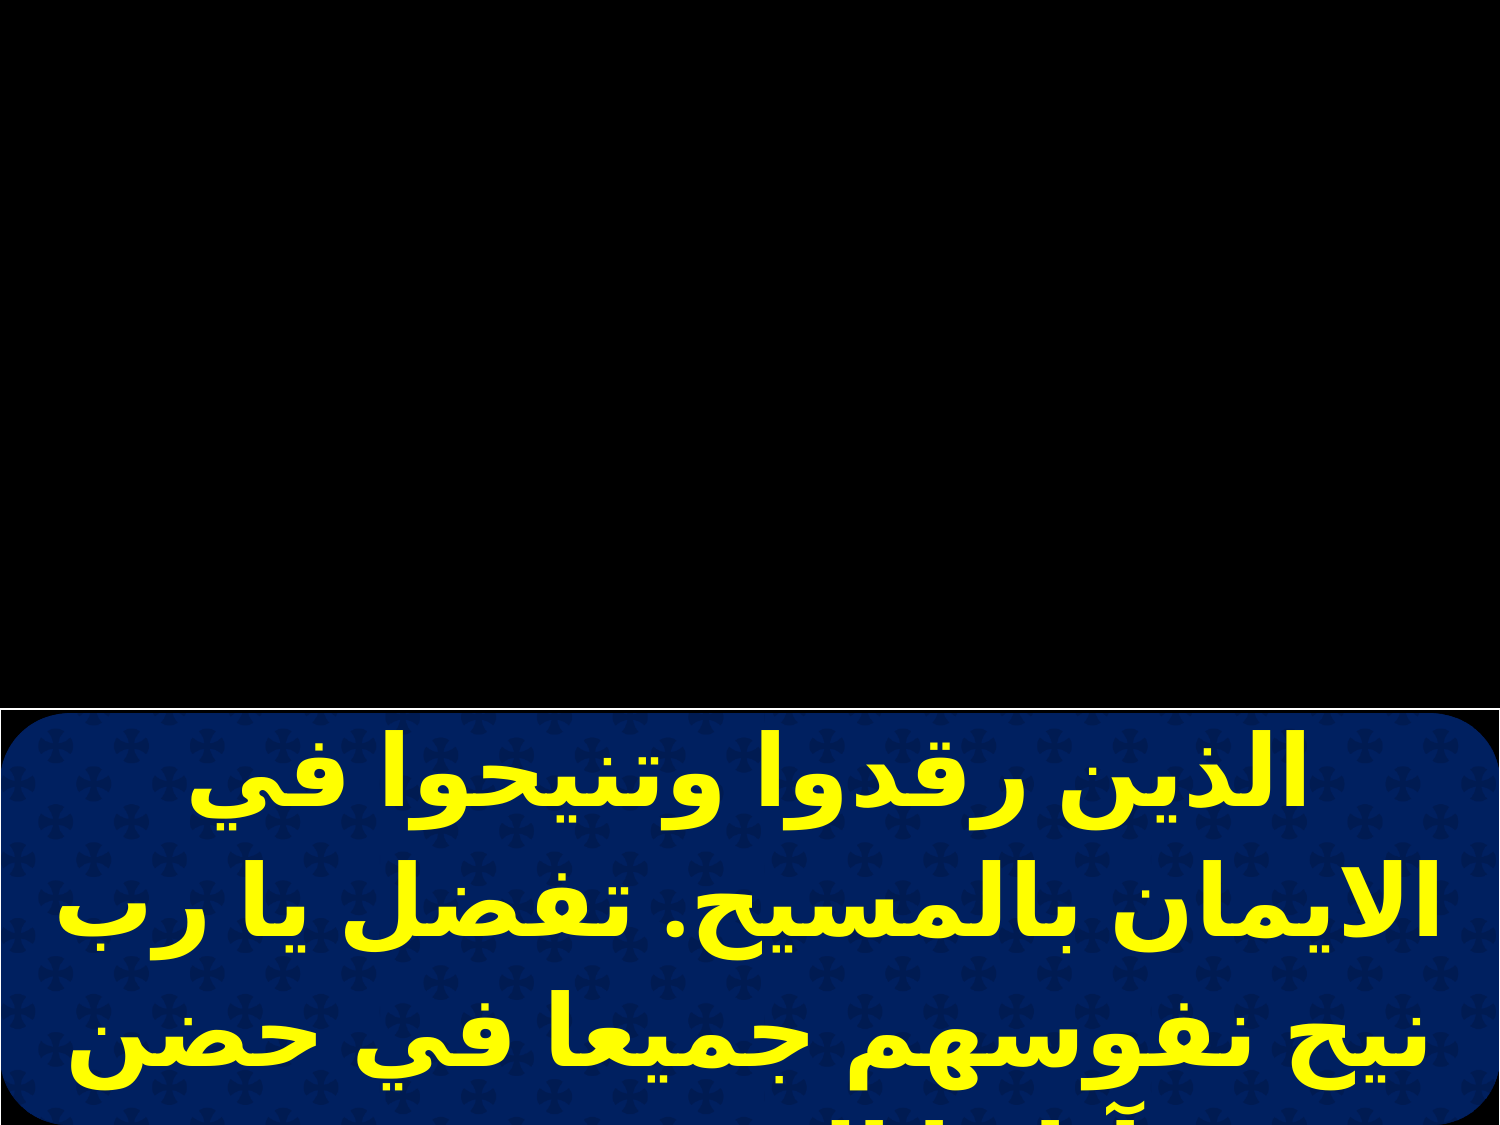

| الذين رقدوا وتنيحوا في الايمان بالمسيح. تفضل يا رب نيح نفوسهم جميعا في حضن آبائنا القديسين، |
| --- |